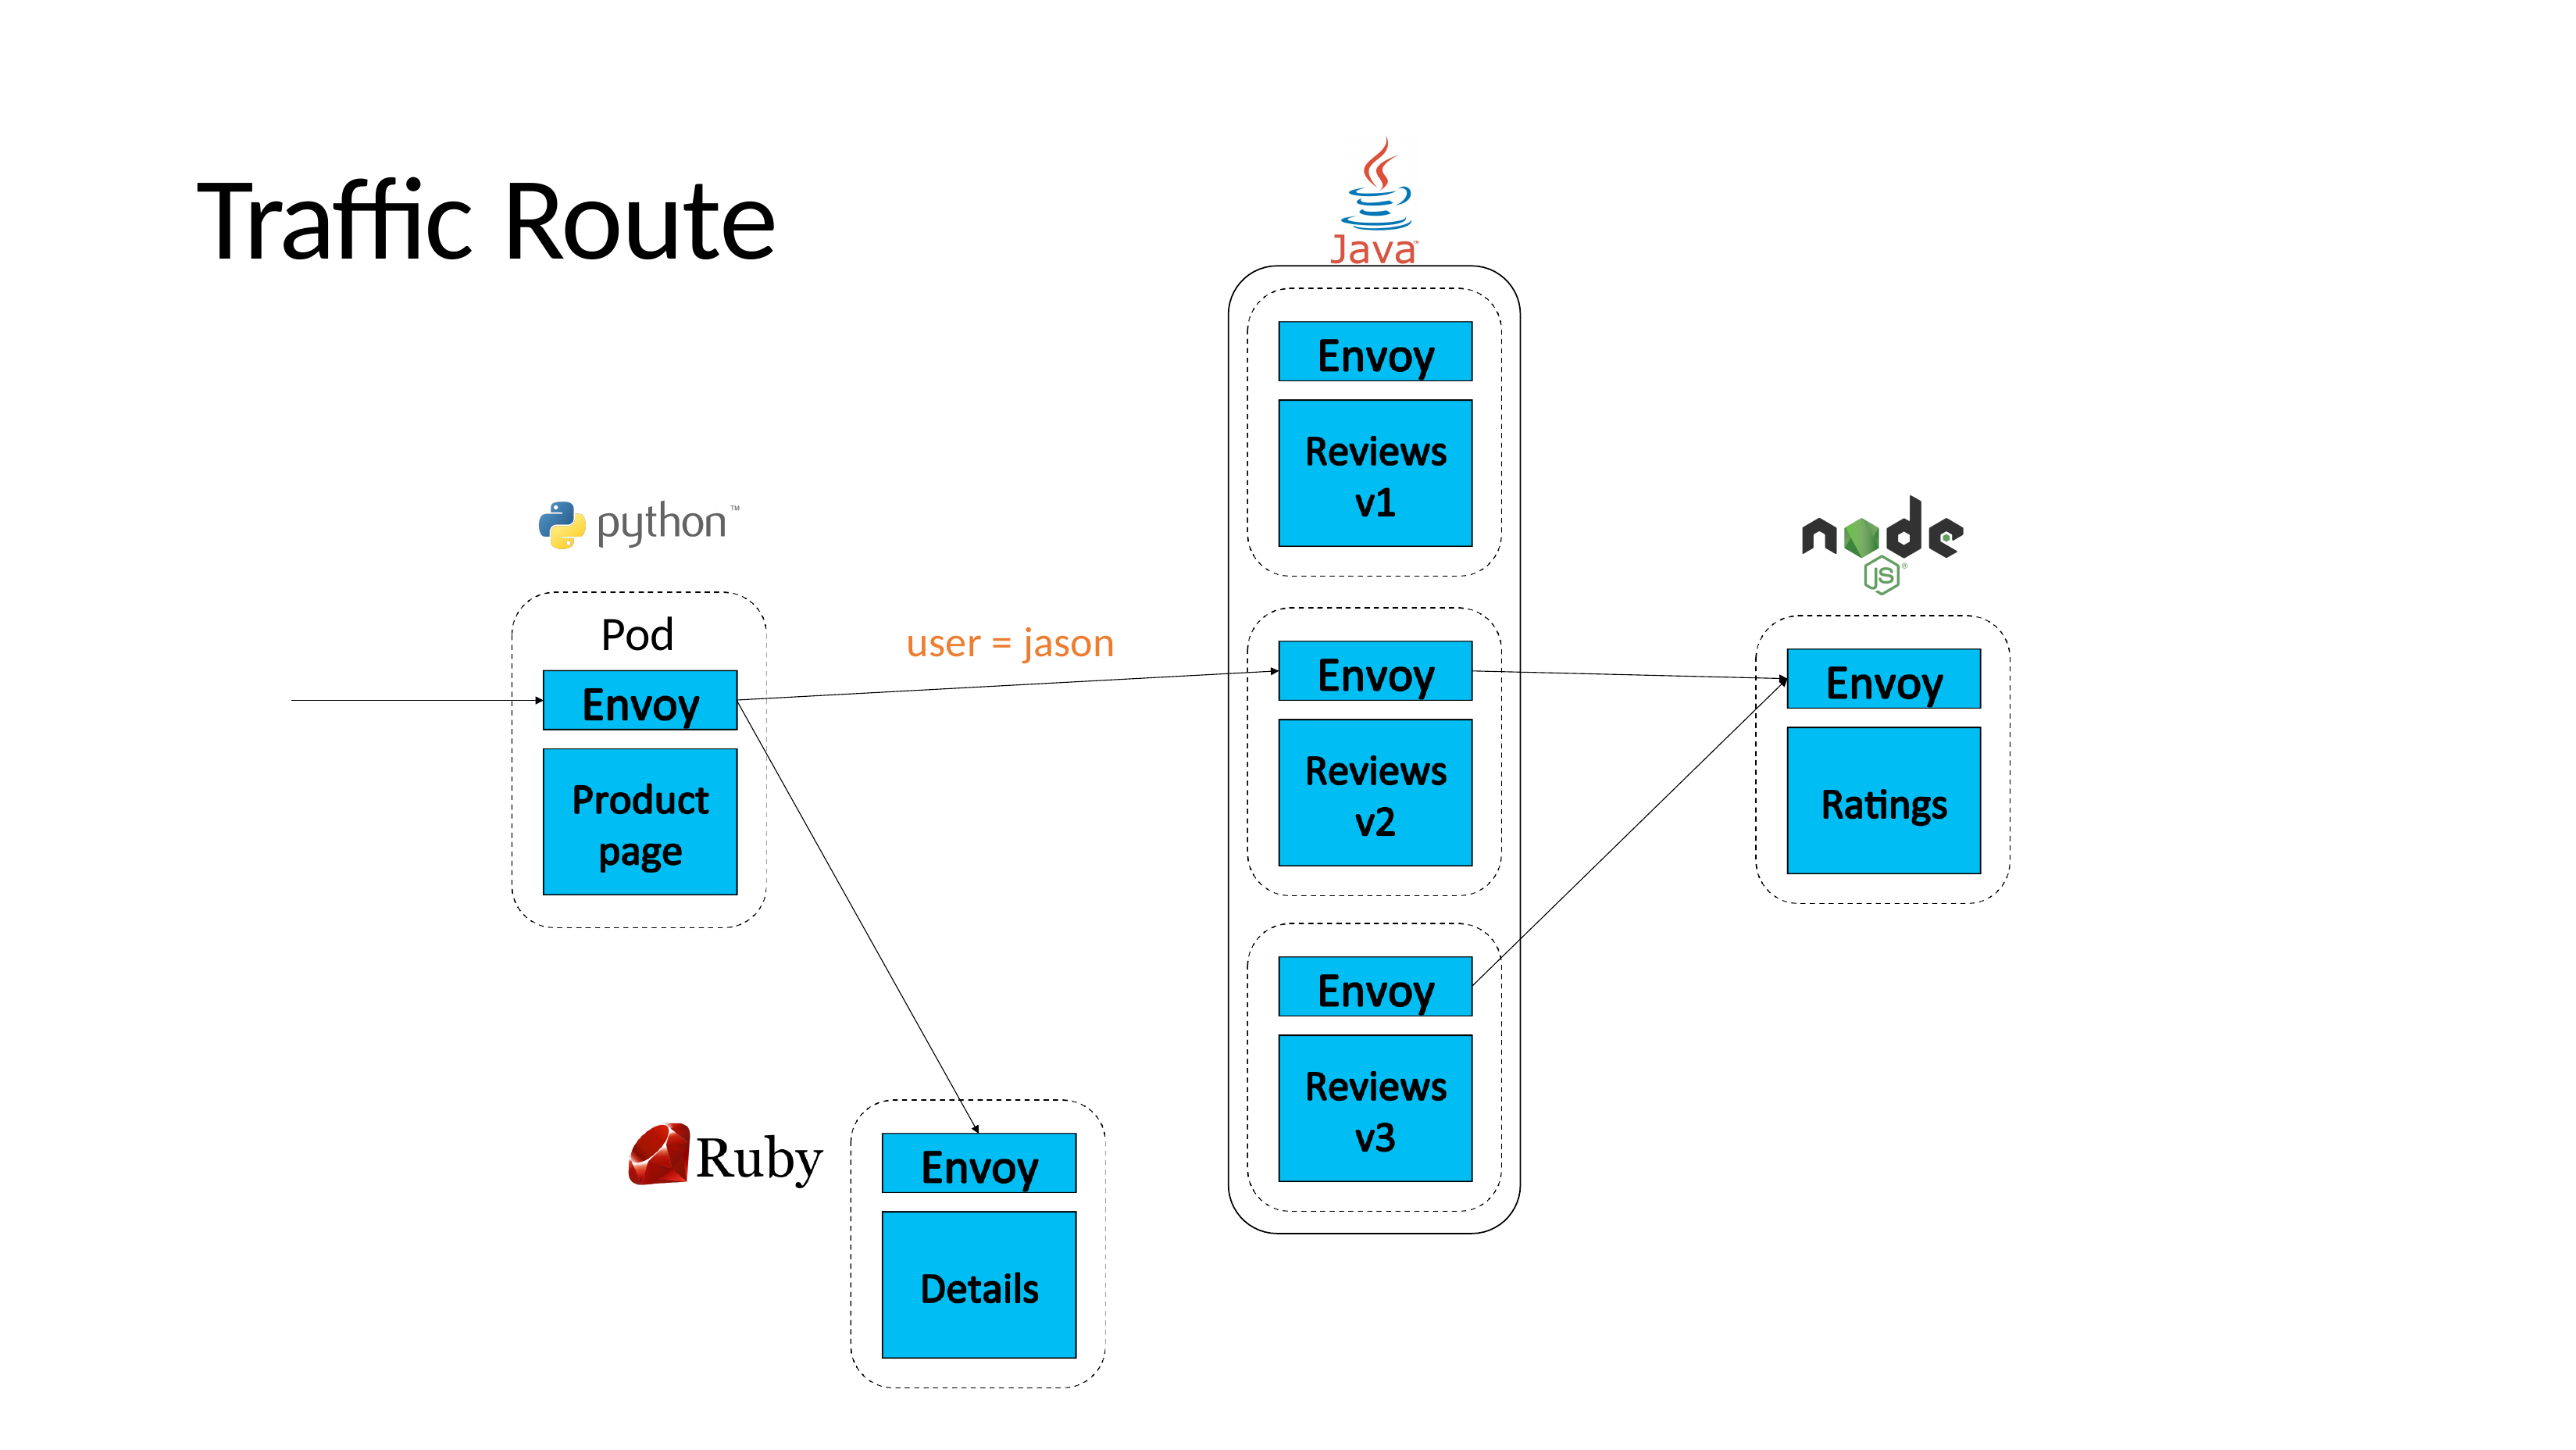

# Traﬃc Route

Pod
user = jason